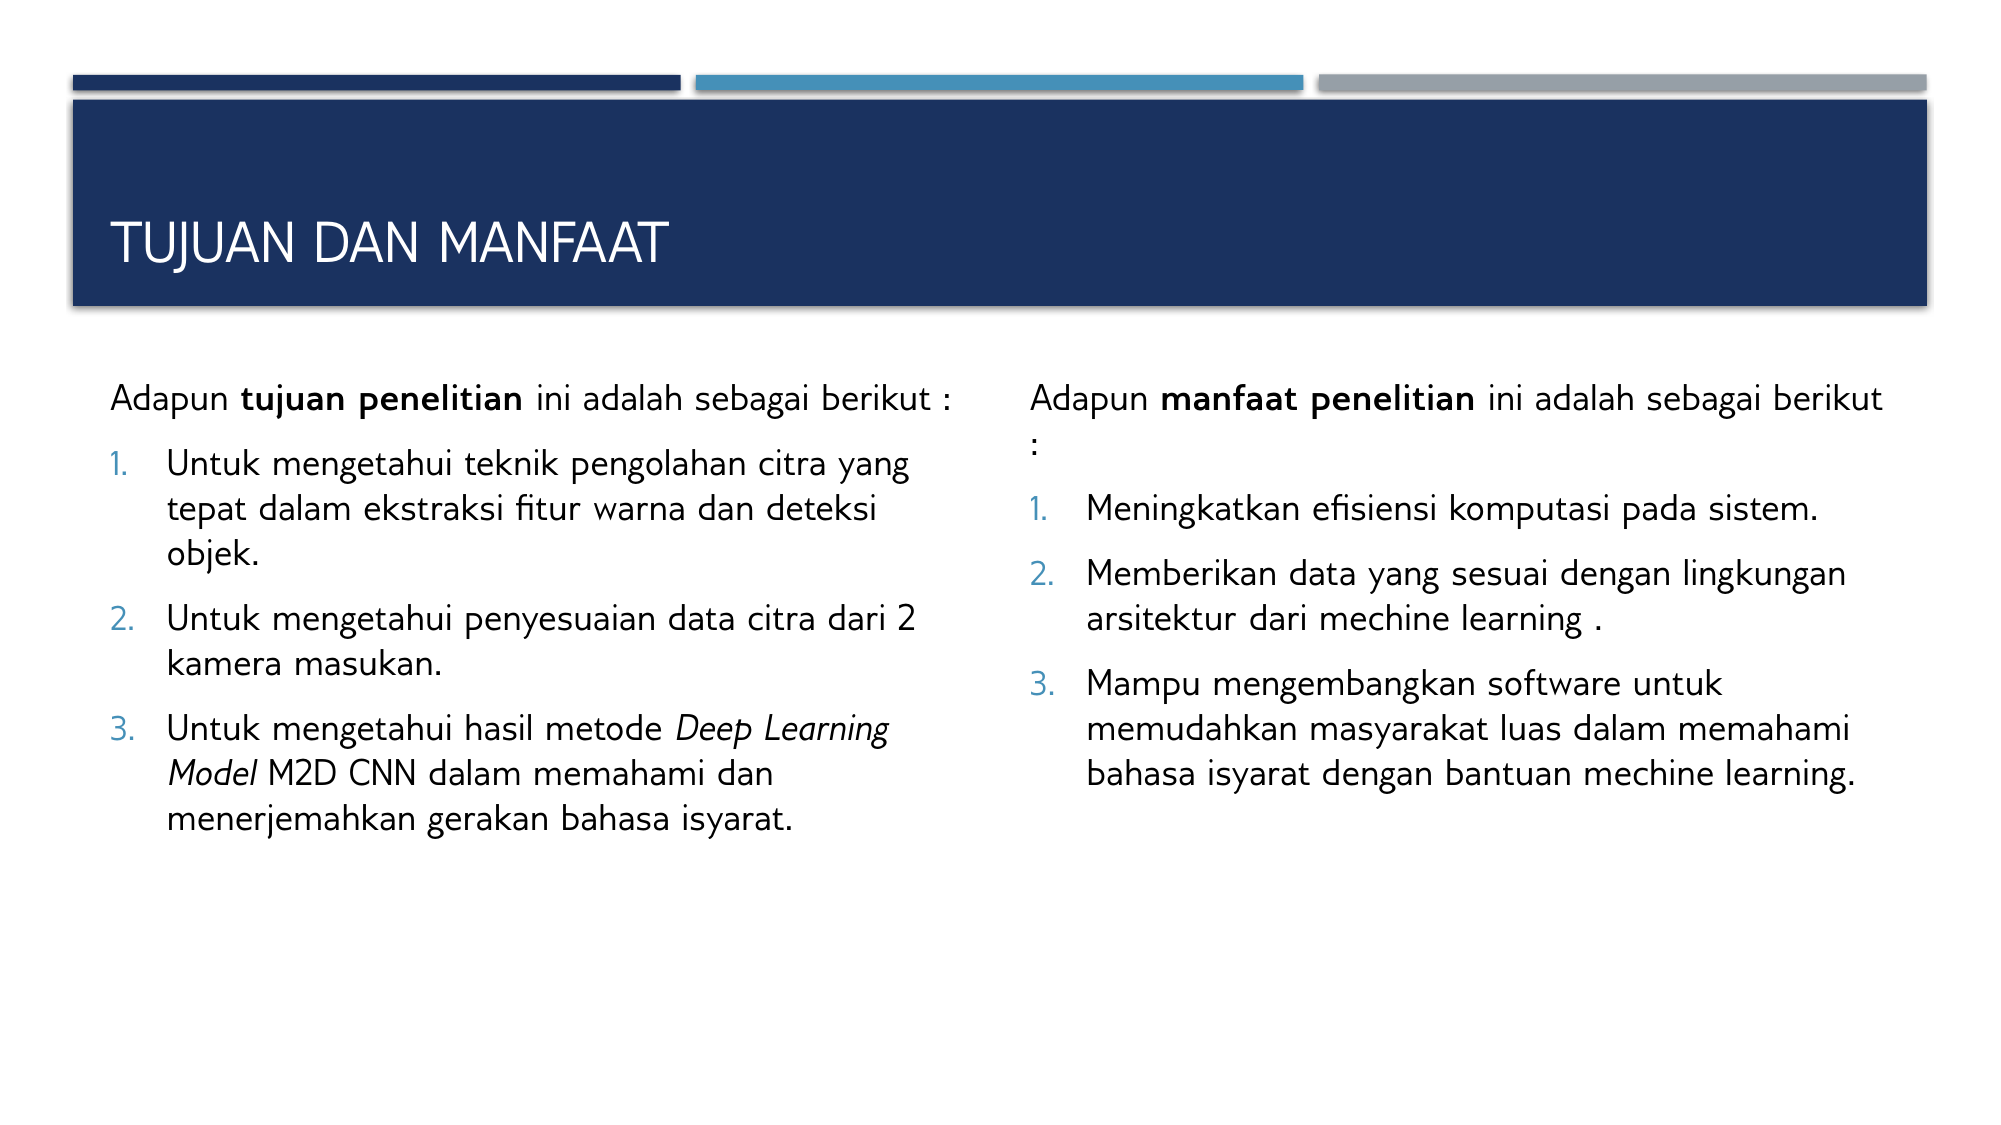

# Tujuan dan Manfaat
Adapun tujuan penelitian ini adalah sebagai berikut :
Untuk mengetahui teknik pengolahan citra yang tepat dalam ekstraksi fitur warna dan deteksi objek.
Untuk mengetahui penyesuaian data citra dari 2 kamera masukan.
Untuk mengetahui hasil metode Deep Learning Model M2D CNN dalam memahami dan menerjemahkan gerakan bahasa isyarat.
Adapun manfaat penelitian ini adalah sebagai berikut :
Meningkatkan efisiensi komputasi pada sistem.
Memberikan data yang sesuai dengan lingkungan arsitektur dari mechine learning .
Mampu mengembangkan software untuk memudahkan masyarakat luas dalam memahami bahasa isyarat dengan bantuan mechine learning.